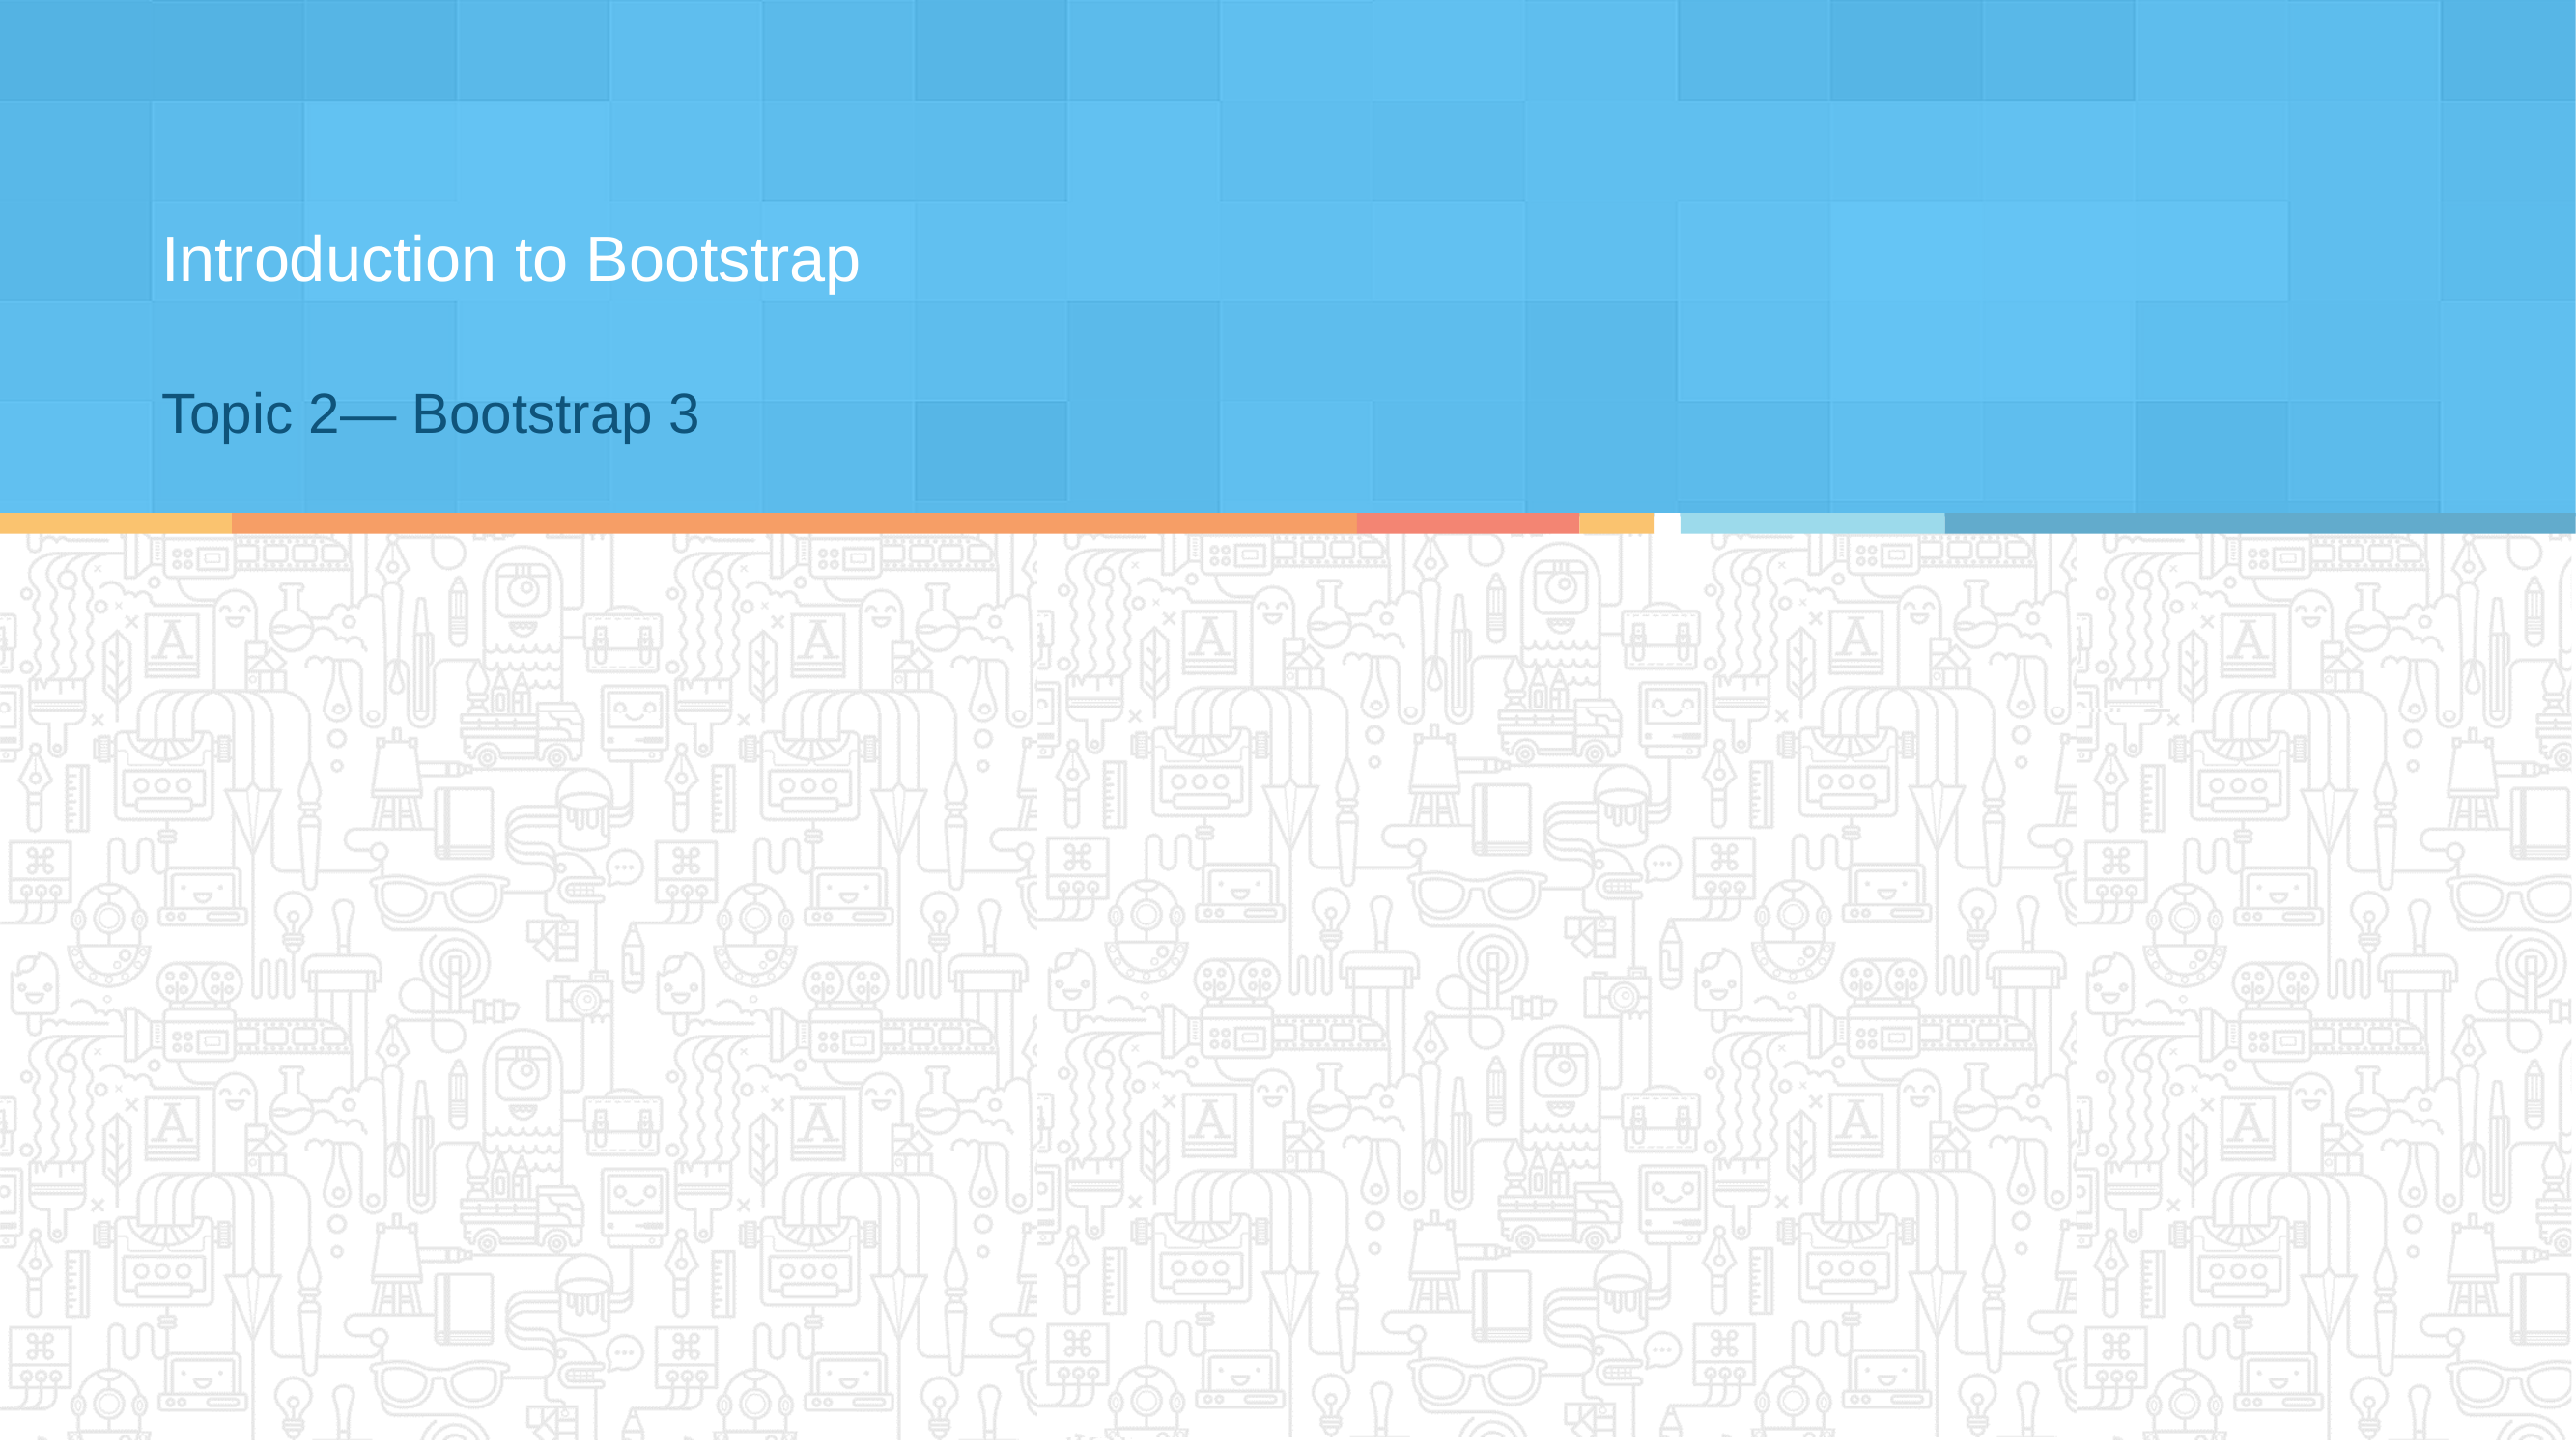

Introduction to Bootstrap

Topic 2— Bootstrap 3